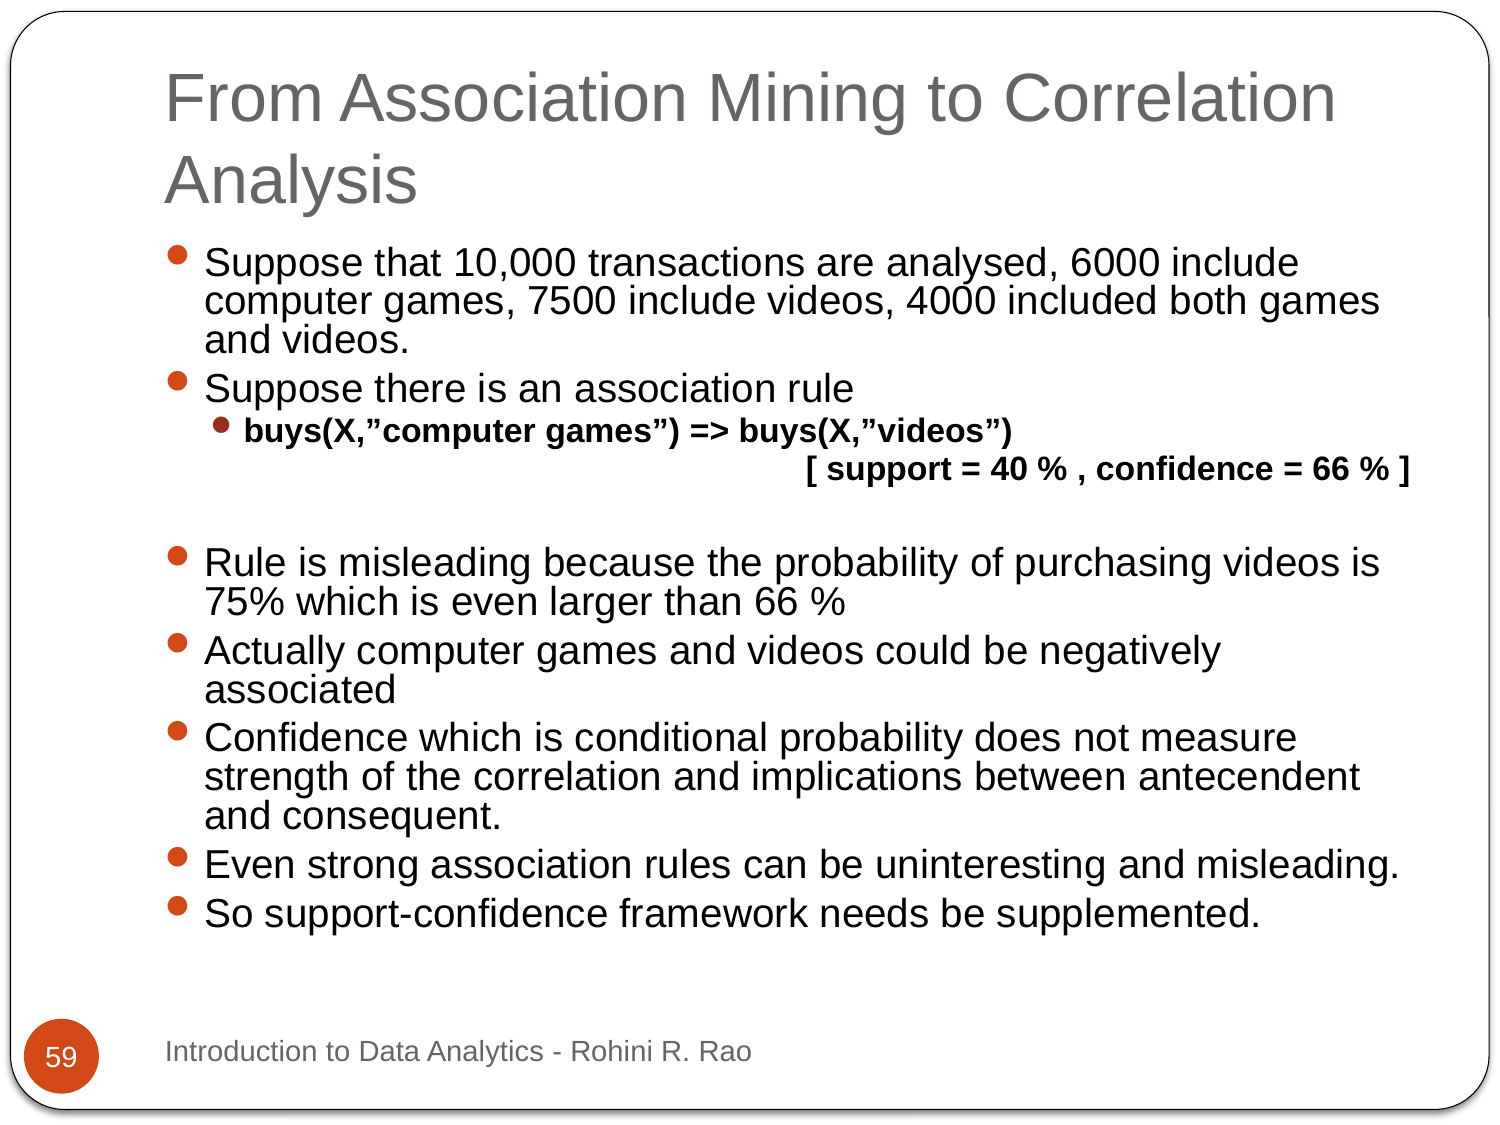

# From Association Mining to Correlation Analysis
Suppose that 10,000 transactions are analysed, 6000 include computer games, 7500 include videos, 4000 included both games and videos.
Suppose there is an association rule
buys(X,”computer games”) => buys(X,”videos”)
[ support = 40 % , confidence = 66 % ]

Rule is misleading because the probability of purchasing videos is 75% which is even larger than 66 %
Actually computer games and videos could be negatively associated
Confidence which is conditional probability does not measure strength of the correlation and implications between antecendent and consequent.
Even strong association rules can be uninteresting and misleading.
So support-confidence framework needs be supplemented.

Introduction to Data Analytics - Rohini R. Rao
59